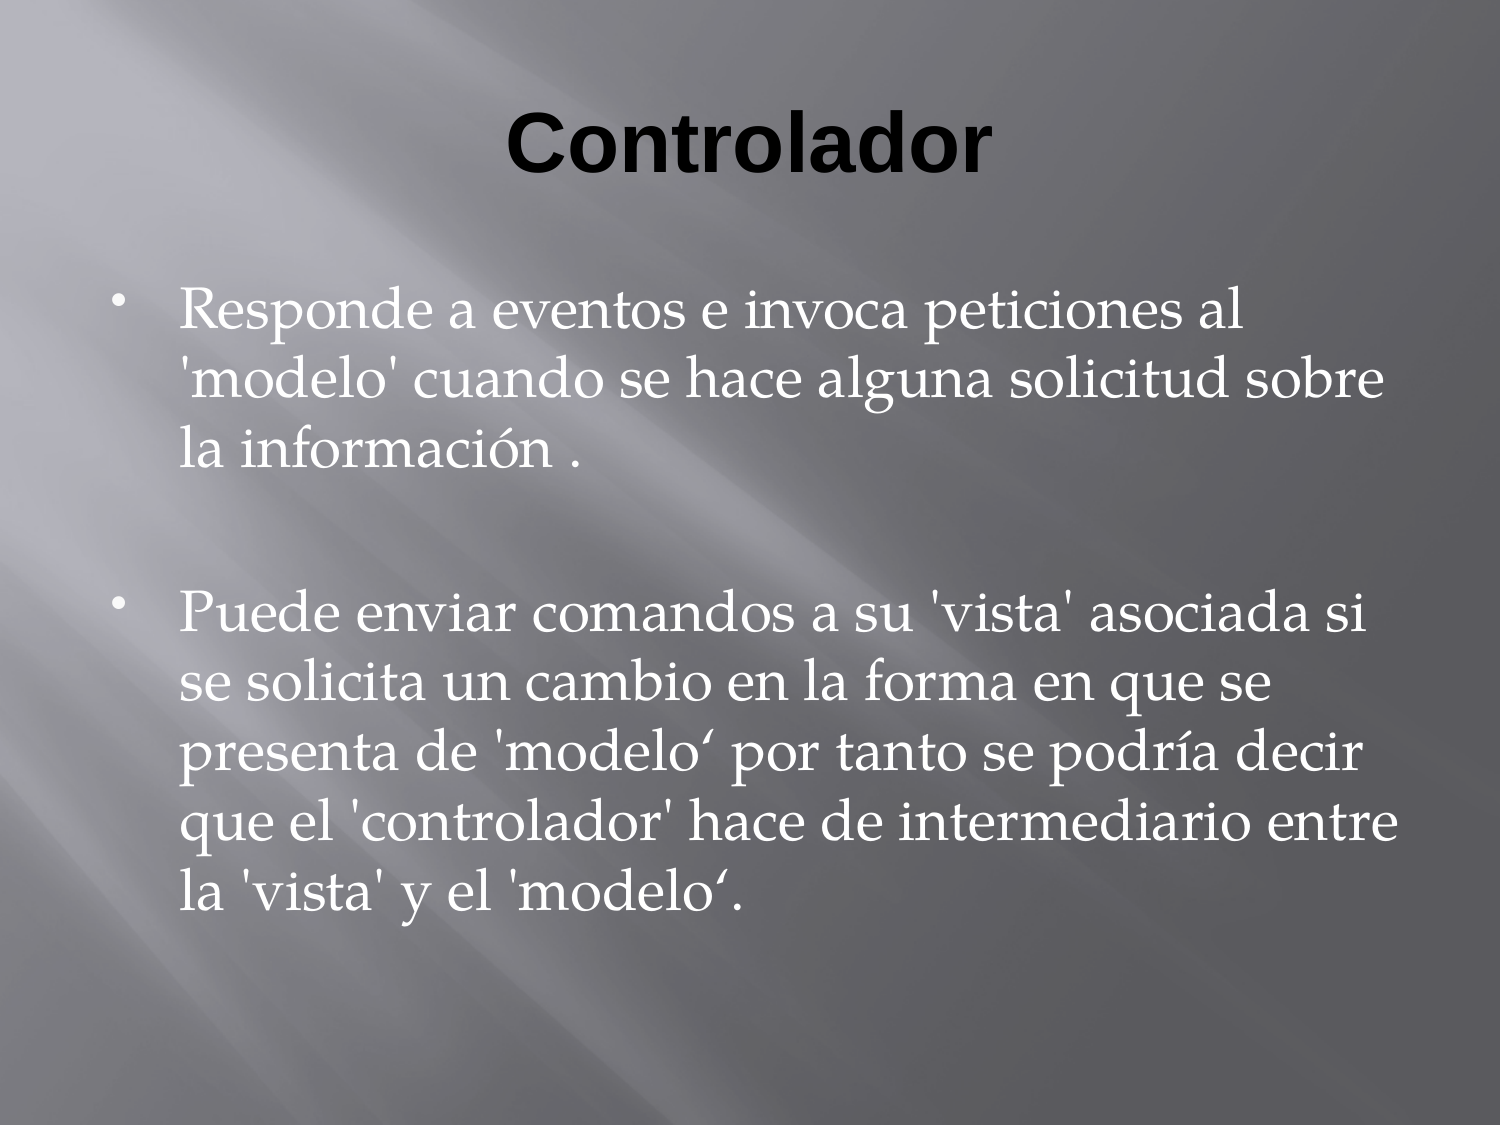

# Controlador
Responde a eventos e invoca peticiones al 'modelo' cuando se hace alguna solicitud sobre la información .

Puede enviar comandos a su 'vista' asociada si se solicita un cambio en la forma en que se presenta de 'modelo‘ por tanto se podría decir que el 'controlador' hace de intermediario entre la 'vista' y el 'modelo‘.